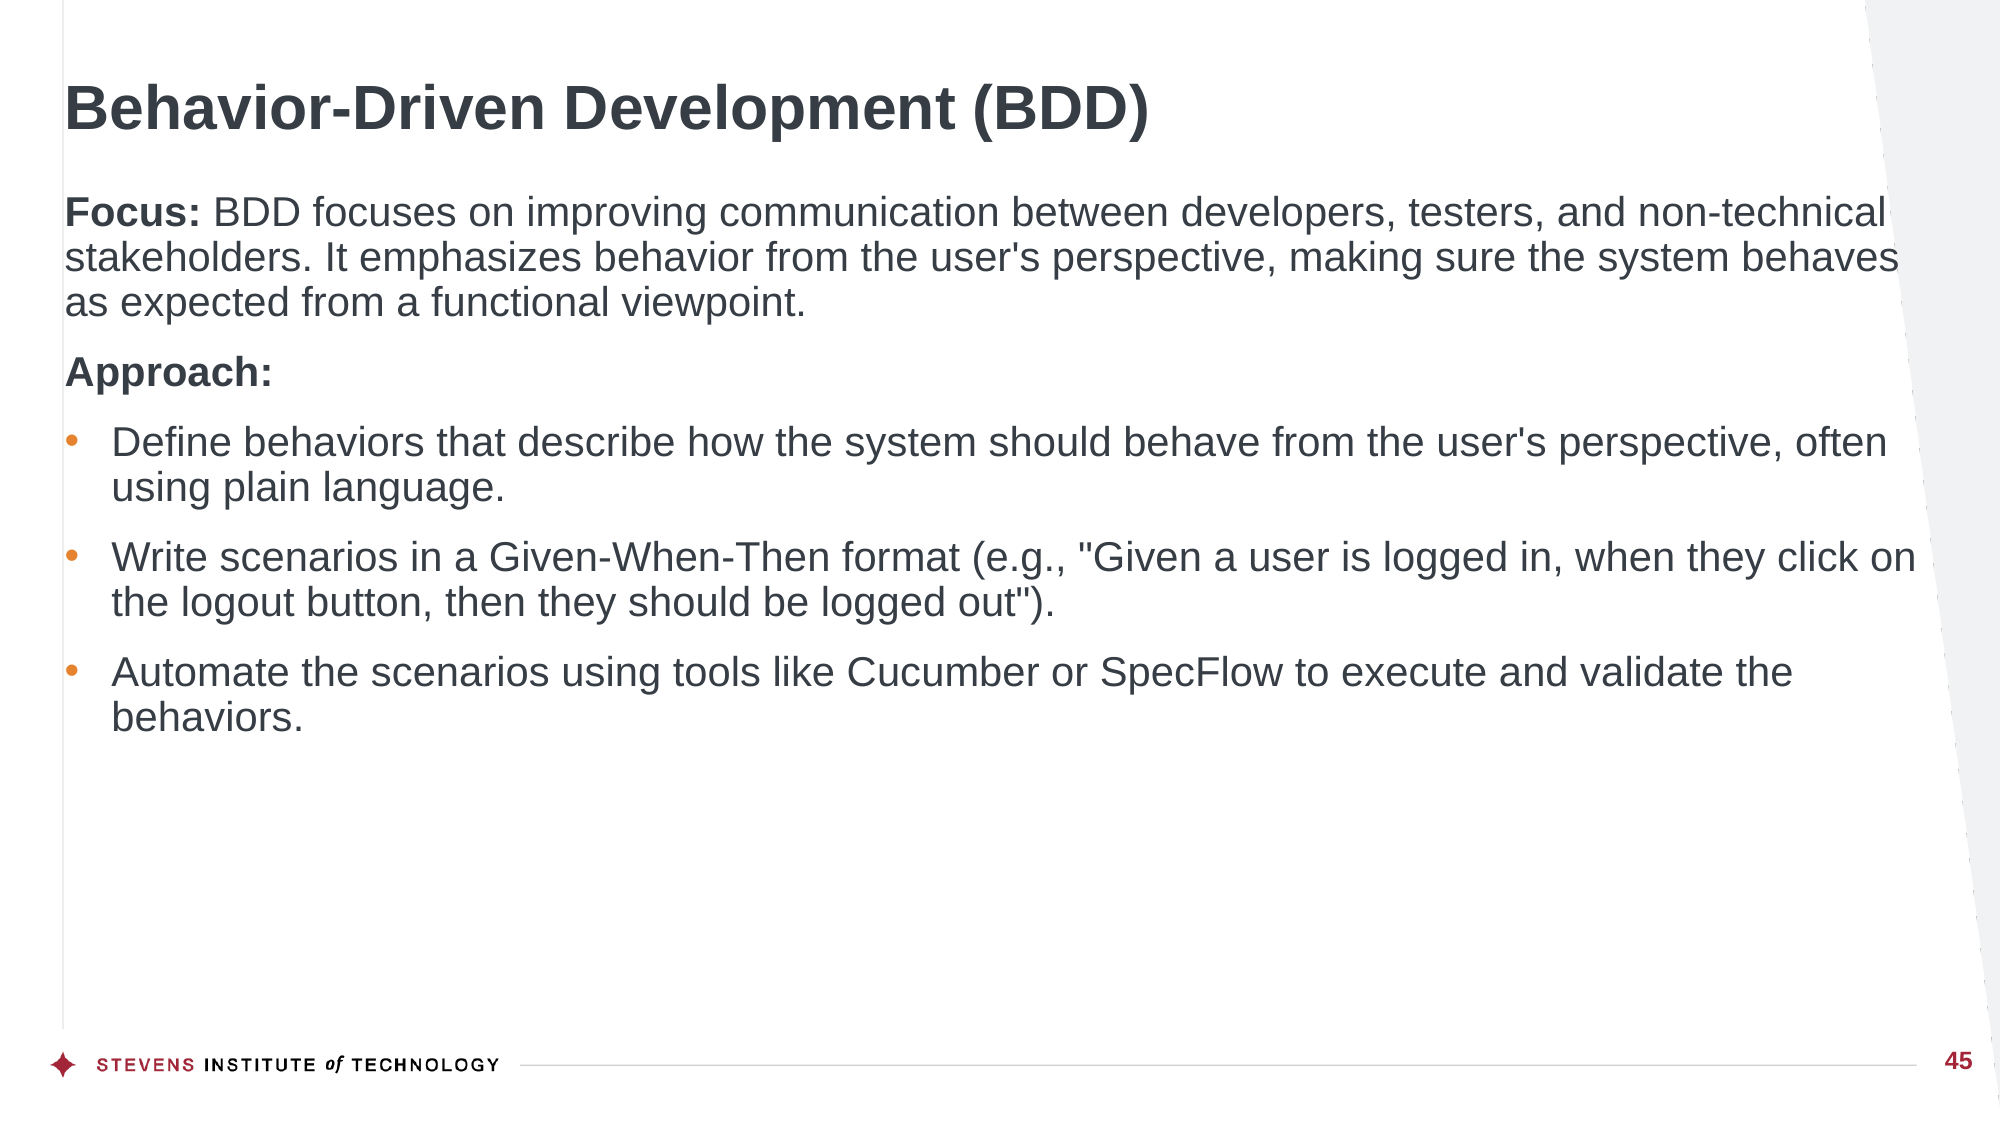

# Behavior-Driven Development (BDD)
Focus: BDD focuses on improving communication between developers, testers, and non-technical stakeholders. It emphasizes behavior from the user's perspective, making sure the system behaves as expected from a functional viewpoint.
Approach:
Define behaviors that describe how the system should behave from the user's perspective, often using plain language.
Write scenarios in a Given-When-Then format (e.g., "Given a user is logged in, when they click on the logout button, then they should be logged out").
Automate the scenarios using tools like Cucumber or SpecFlow to execute and validate the behaviors.
45